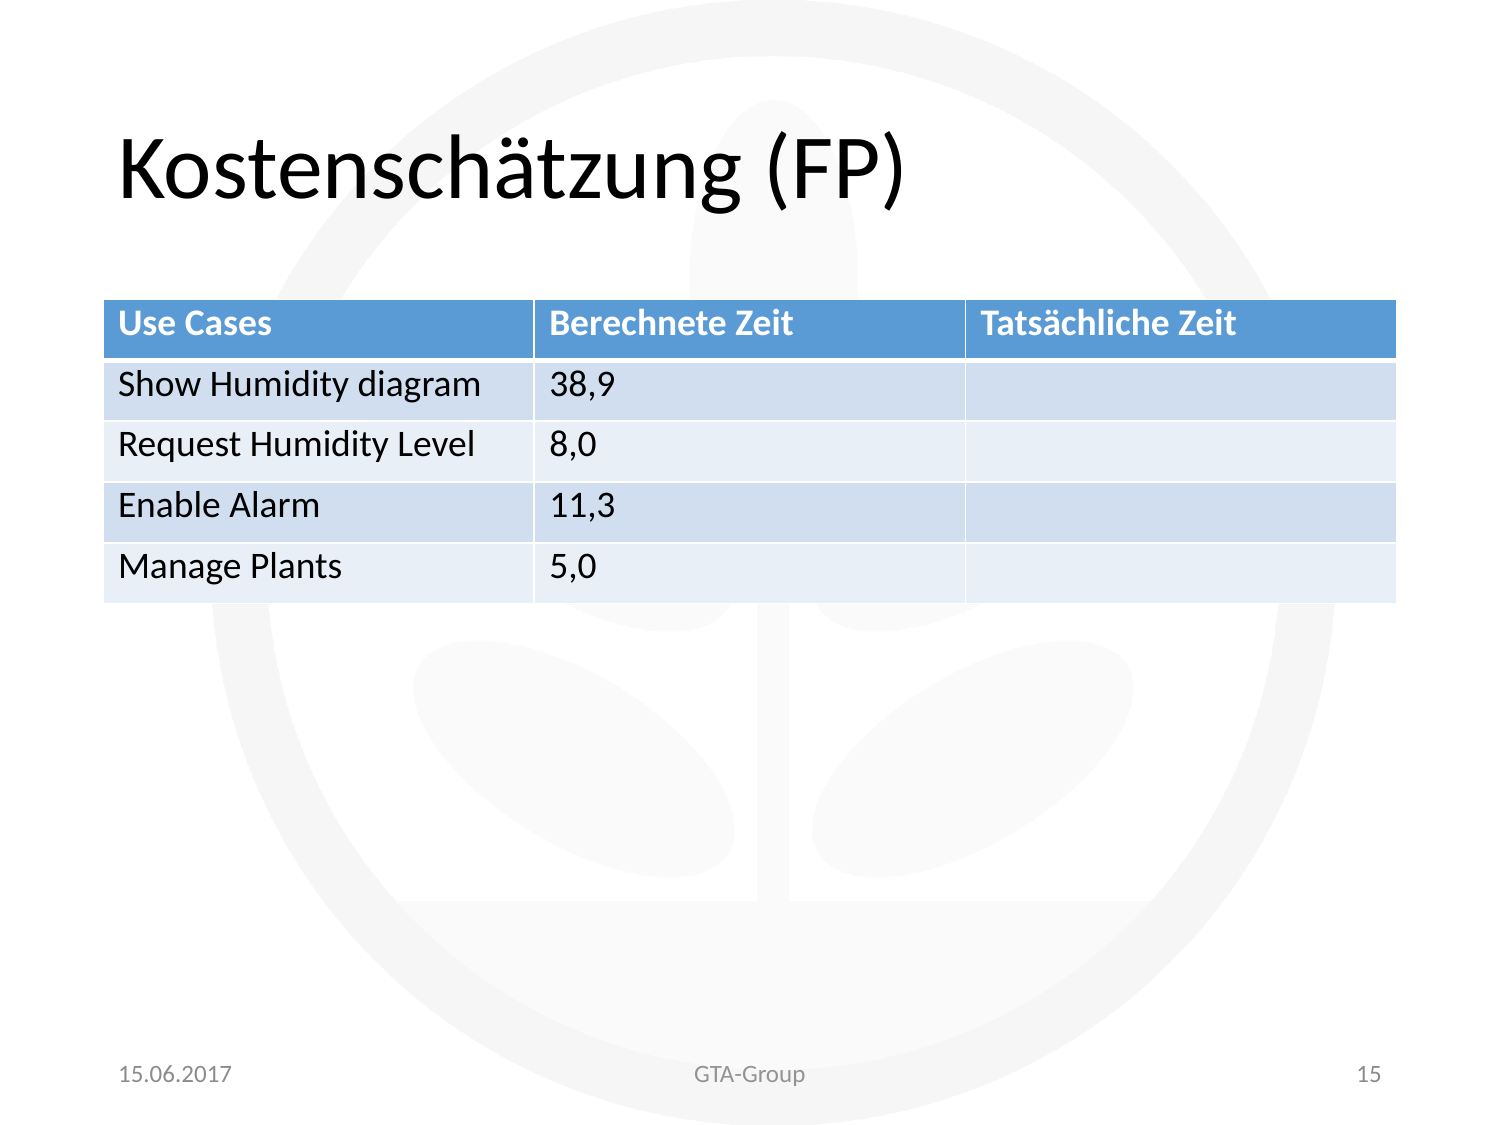

# Kostenschätzung (FP)
| Use Cases | Berechnete Zeit | Tatsächliche Zeit |
| --- | --- | --- |
| Show Humidity diagram | 38,9 |  |
| Request Humidity Level | 8,0 |  |
| Enable Alarm | 11,3 |  |
| Manage Plants | 5,0 |  |
15.06.2017
GTA-Group
15